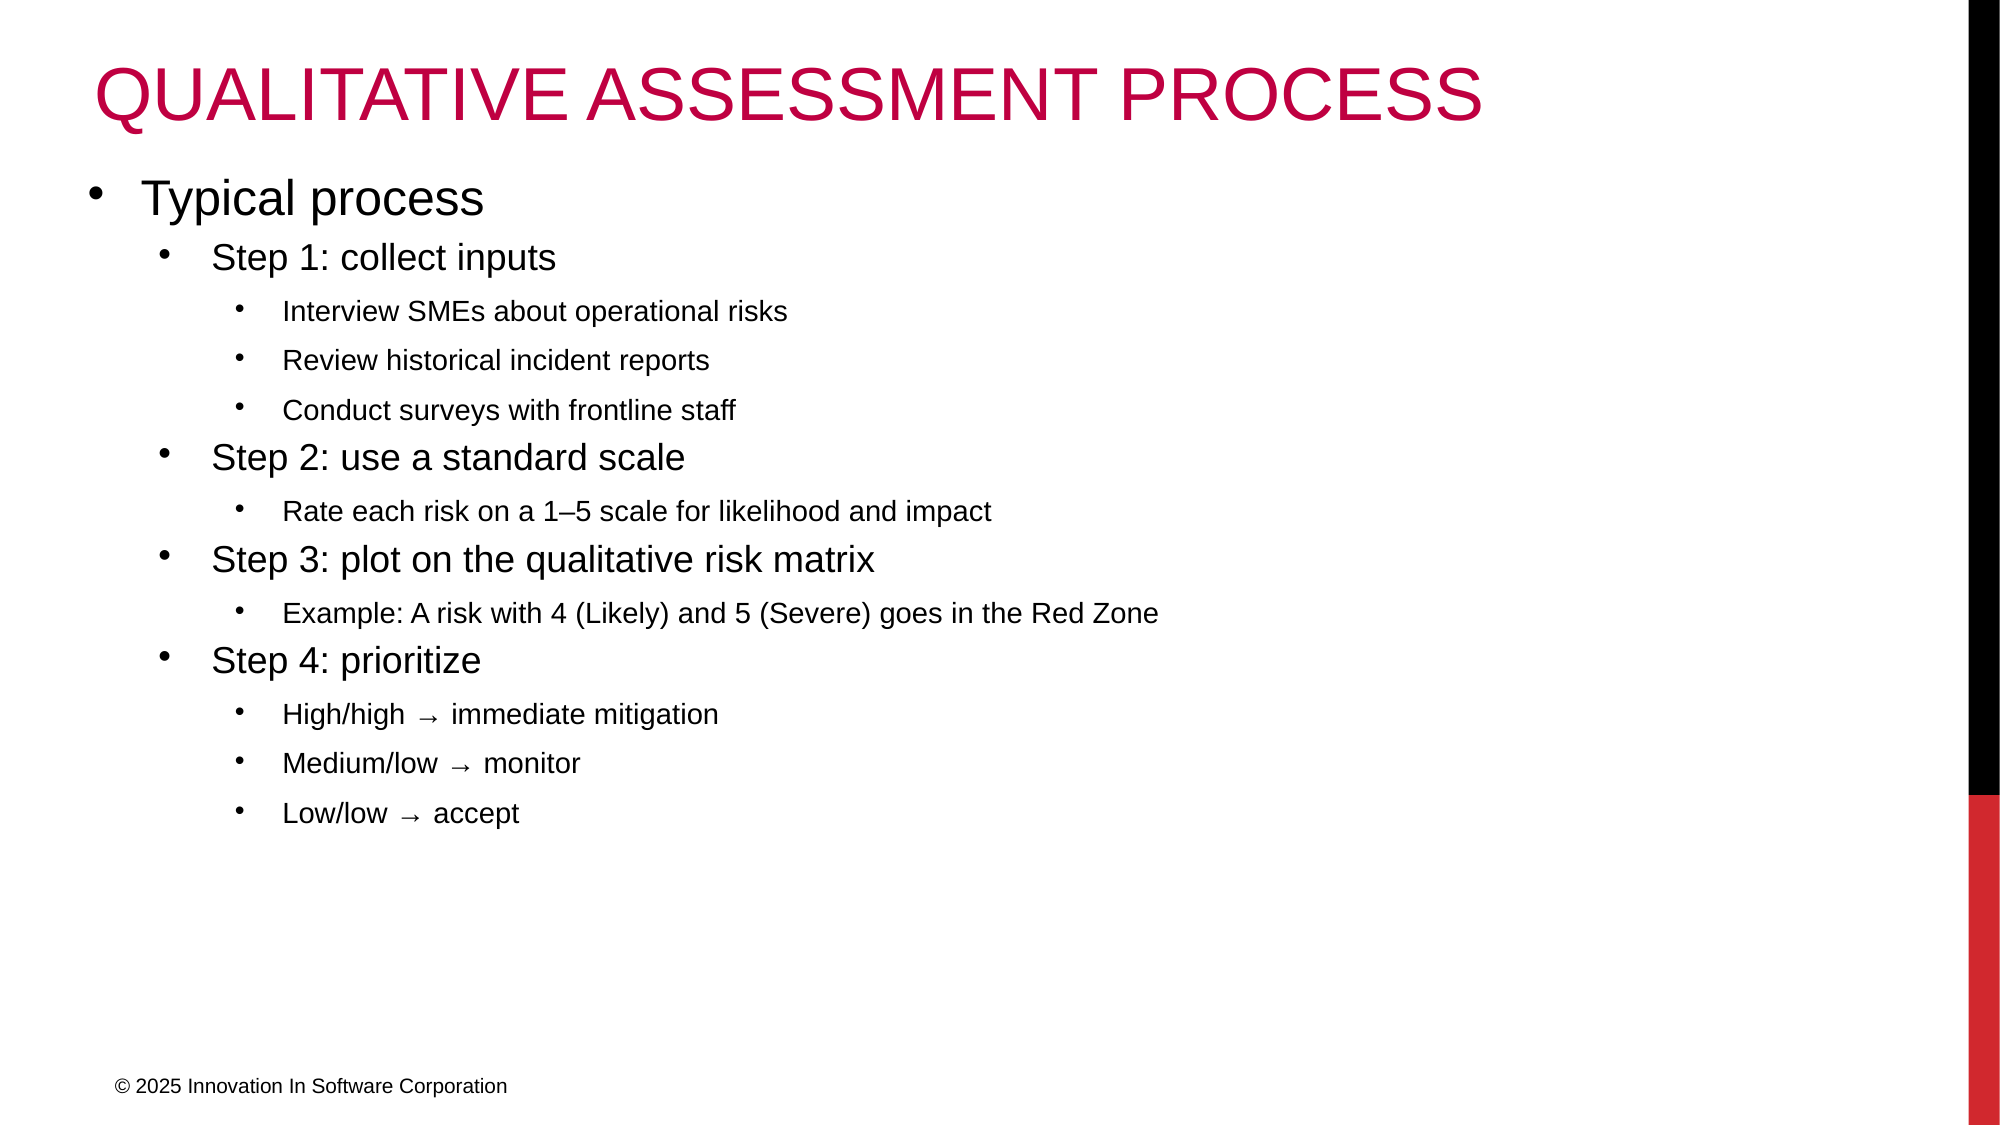

# Qualitative Assessment Process
Typical process
Step 1: collect inputs
Interview SMEs about operational risks
Review historical incident reports
Conduct surveys with frontline staff
Step 2: use a standard scale
Rate each risk on a 1–5 scale for likelihood and impact
Step 3: plot on the qualitative risk matrix
Example: A risk with 4 (Likely) and 5 (Severe) goes in the Red Zone
Step 4: prioritize
High/high → immediate mitigation
Medium/low → monitor
Low/low → accept
© 2025 Innovation In Software Corporation